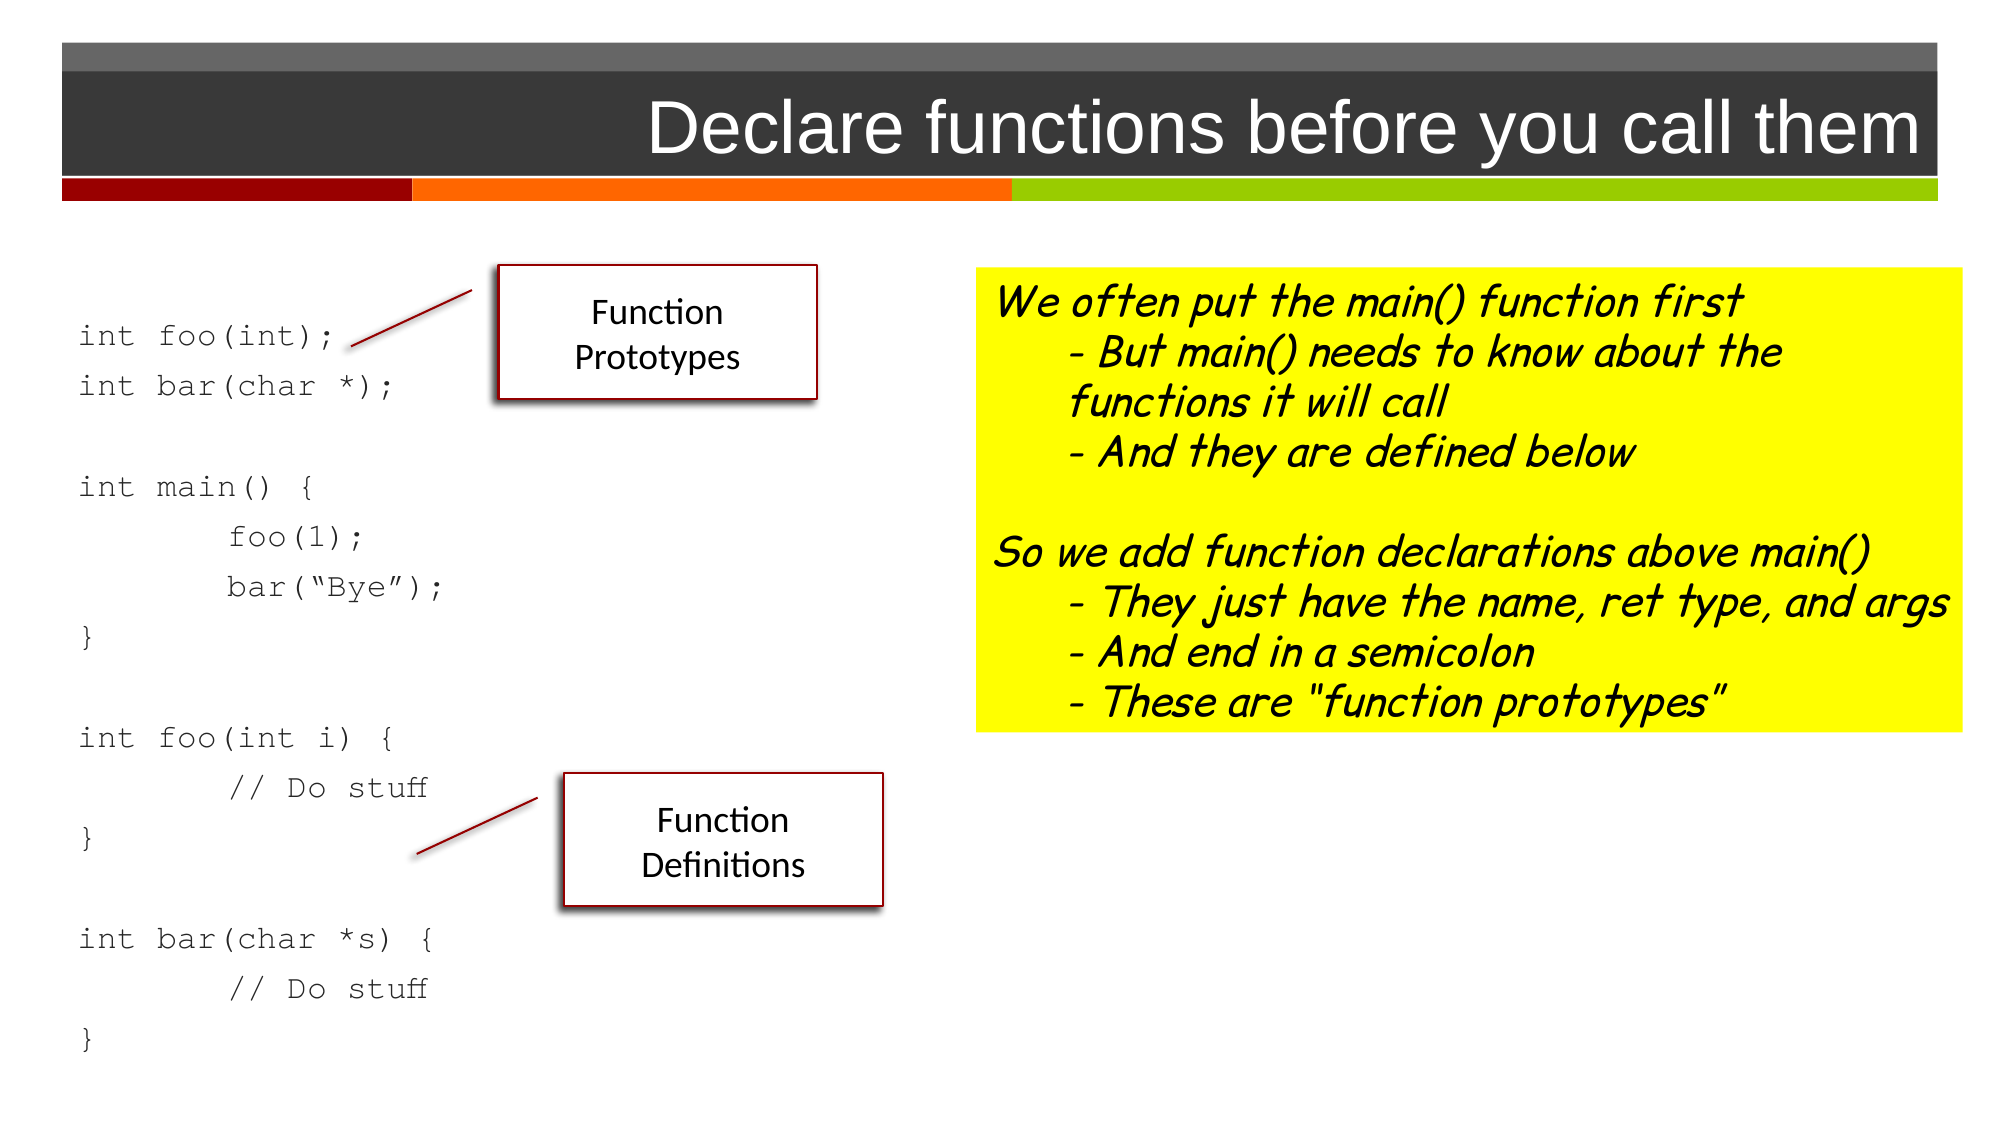

# Declare functions before you call them
Function Prototypes
We often put the main() function first
	- But main() needs to know about the
	functions it will call
	- And they are defined below

So we add function declarations above main()
	- They just have the name, ret type, and args
	- And end in a semicolon
	- These are “function prototypes”
int foo(int);
int bar(char *);

int main() {
	foo(1);
	bar(“Bye”);
}

int foo(int i) {
	// Do stuff
}

int bar(char *s) {
	// Do stuff
}

Function Definitions